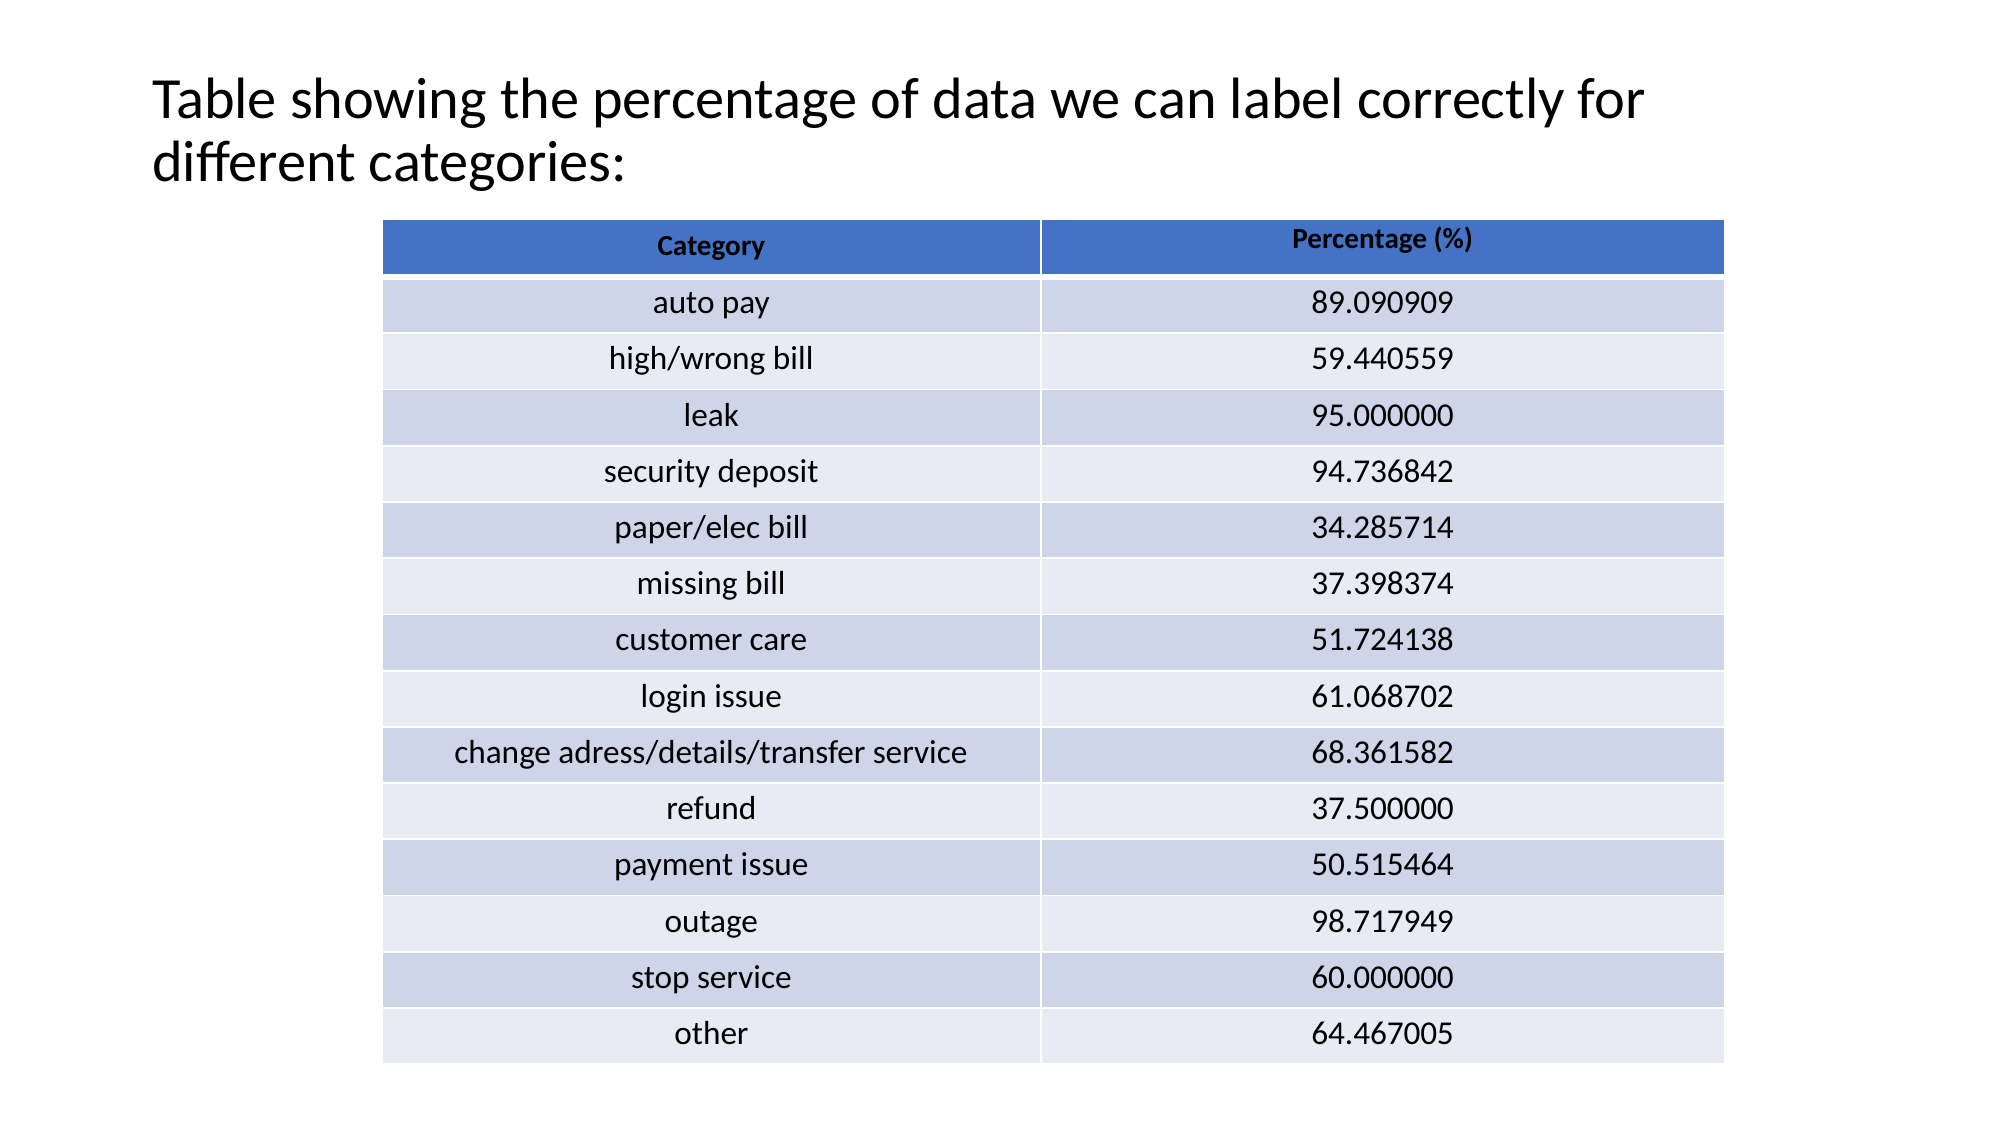

Table showing the percentage of data we can label correctly for different categories:
| Category​ | Percentage (%)​ |
| --- | --- |
| auto pay​ | 89.090909​ |
| high/wrong bill​ | 59.440559​ |
| leak​ | 95.000000​ |
| security deposit​ | 94.736842​ |
| paper/elec bill​ | 34.285714​ |
| missing bill​ | 37.398374​ |
| customer care​ | 51.724138​ |
| login issue​ | 61.068702​ |
| change adress/details/transfer service​ | 68.361582​ |
| refund​ | 37.500000​ |
| payment issue​ | 50.515464​ |
| outage​ | 98.717949​ |
| stop service​ | 60.000000​ |
| other​ | 64.467005​ |